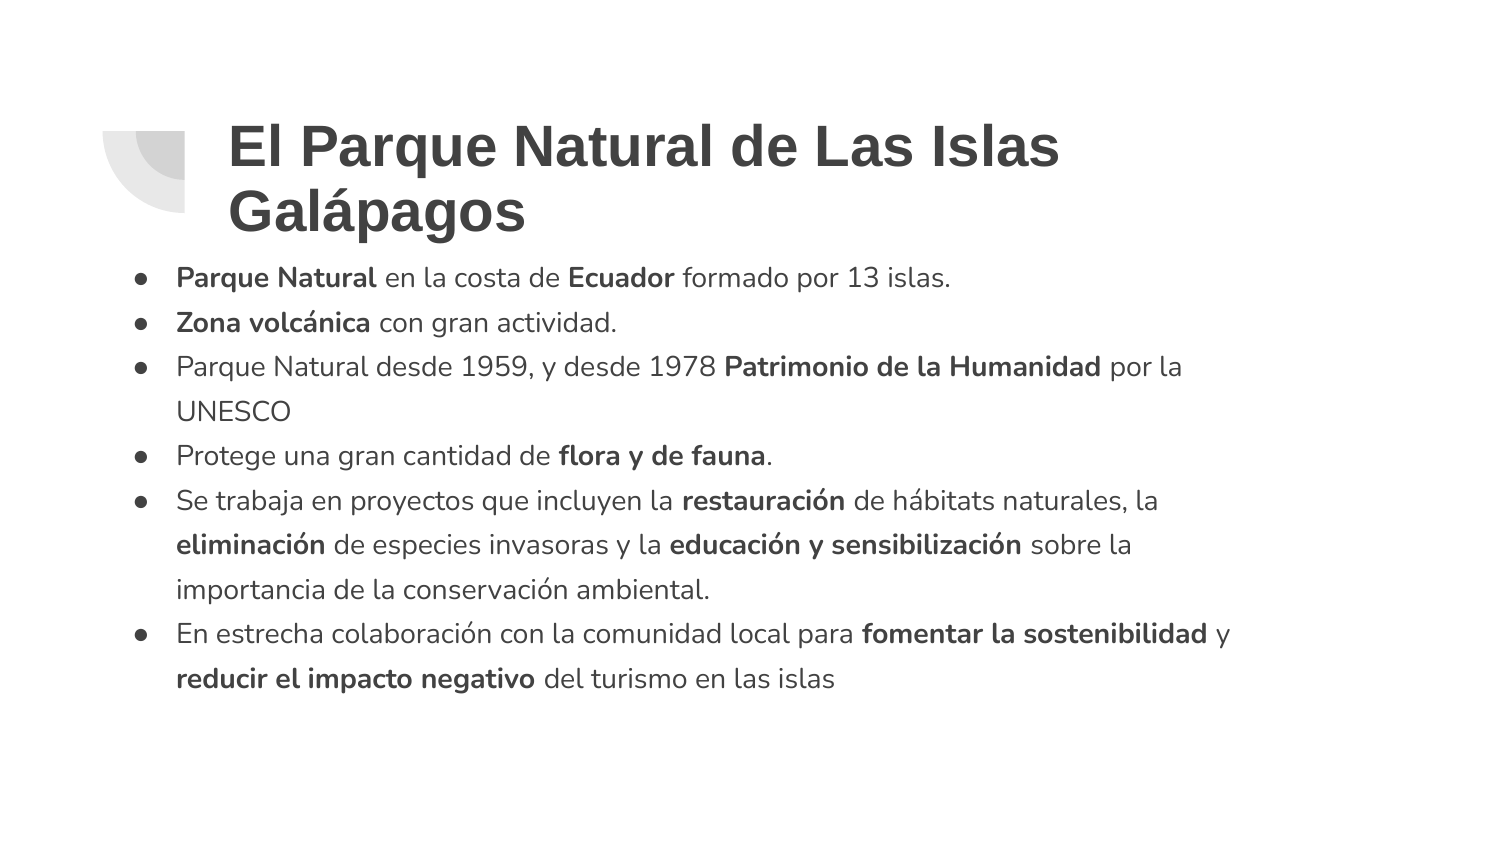

# El Parque Natural de Las Islas Galápagos
Parque Natural en la costa de Ecuador formado por 13 islas.
Zona volcánica con gran actividad.
Parque Natural desde 1959, y desde 1978 Patrimonio de la Humanidad por la UNESCO
Protege una gran cantidad de flora y de fauna.
Se trabaja en proyectos que incluyen la restauración de hábitats naturales, la eliminación de especies invasoras y la educación y sensibilización sobre la importancia de la conservación ambiental.
En estrecha colaboración con la comunidad local para fomentar la sostenibilidad y reducir el impacto negativo del turismo en las islas